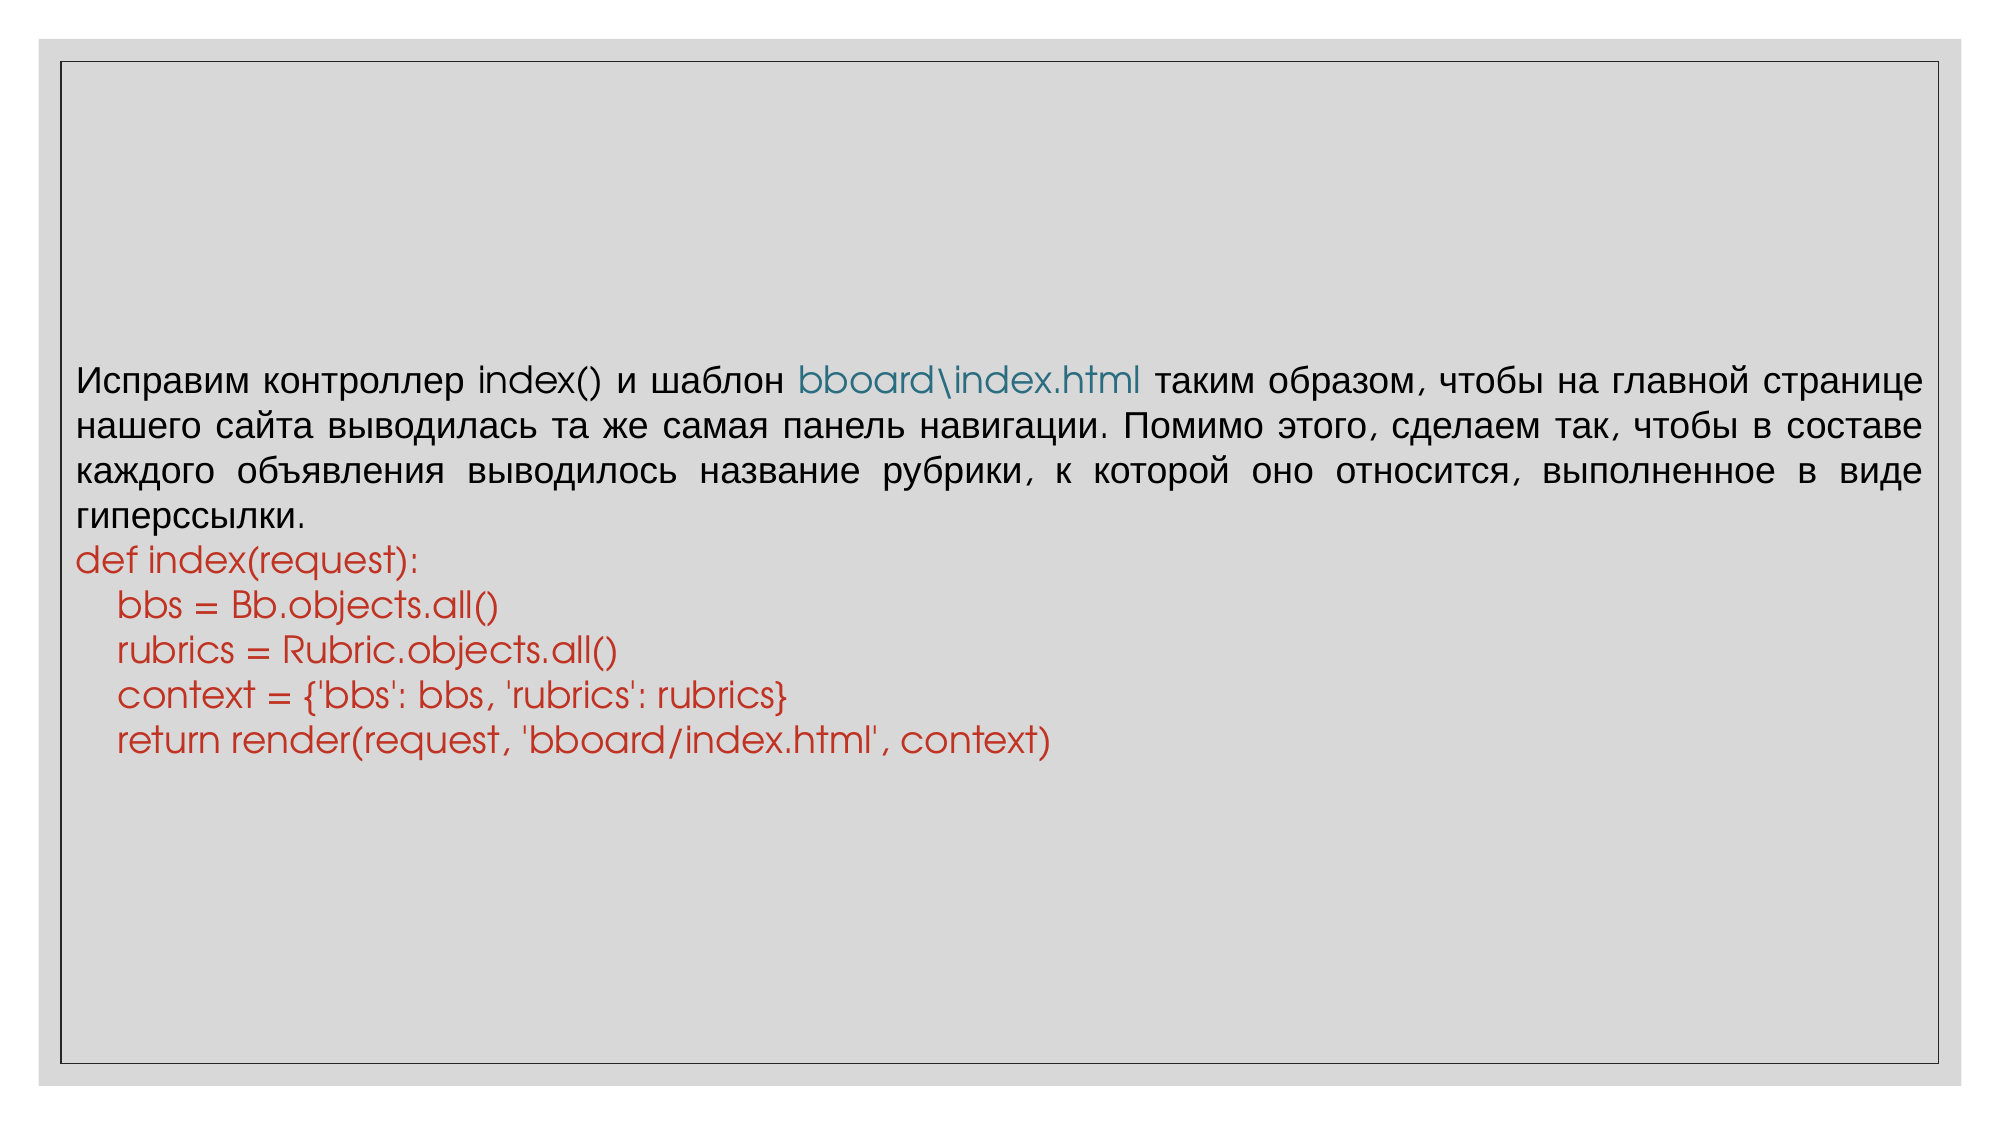

Исправим контроллер index() и шаблон bboard\index.html таким образом, чтобы на главной странице нашего сайта выводилась та же самая панель навигации. Помимо этого, сделаем так, чтобы в составе каждого объявления выводилось название рубрики, к которой оно относится, выполненное в виде гиперссылки.
def index(request):
    bbs = Bb.objects.all()
    rubrics = Rubric.objects.all()
    context = {'bbs': bbs, 'rubrics': rubrics}
    return render(request, 'bboard/index.html', context)